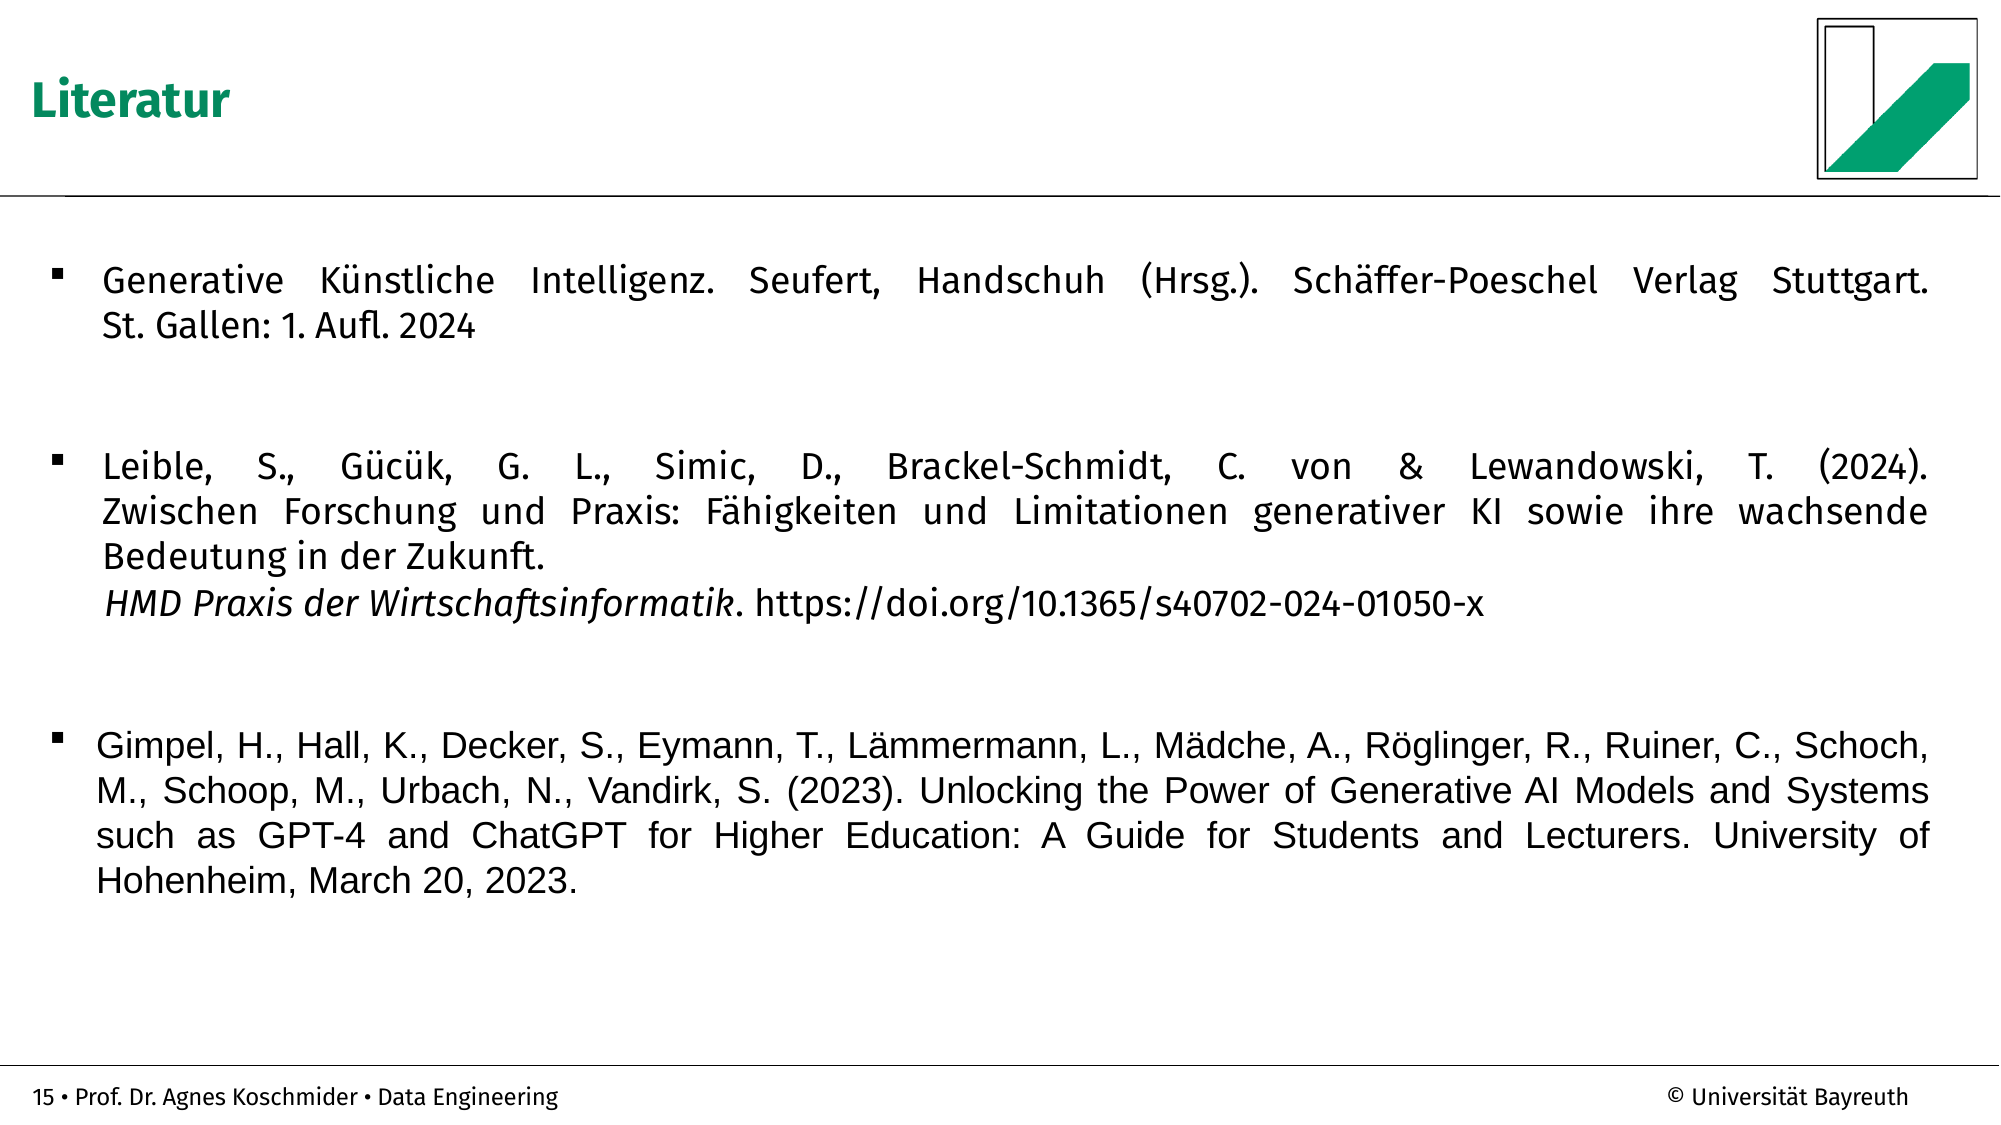

# Literatur

Generative Künstliche Intelligenz. Seufert, Handschuh (Hrsg.). Schäffer-Poeschel Verlag Stuttgart.
St. Gallen: 1. Aufl. 2024

Leible, S., Gücük, G. L., Simic, D., Brackel-Schmidt, C. von & Lewandowski, T. (2024).
Zwischen Forschung und Praxis: Fähigkeiten und Limitationen generativer KI sowie ihre wachsende Bedeutung in der Zukunft.
	HMD Praxis der Wirtschaftsinformatik. https://doi.org/10.1365/s40702-024-01050-x

Gimpel, H., Hall, K., Decker, S., Eymann, T., Lämmermann, L., Mädche, A., Röglinger, R., Ruiner, C., Schoch, M., Schoop, M., Urbach, N., Vandirk, S. (2023). Unlocking the Power of Generative AI Models and Systems such as GPT-4 and ChatGPT for Higher Education: A Guide for Students and Lecturers. University of Hohenheim, March 20, 2023.

15 • Prof. Dr. Agnes Koschmider • Data Engineering
© Universität Bayreuth